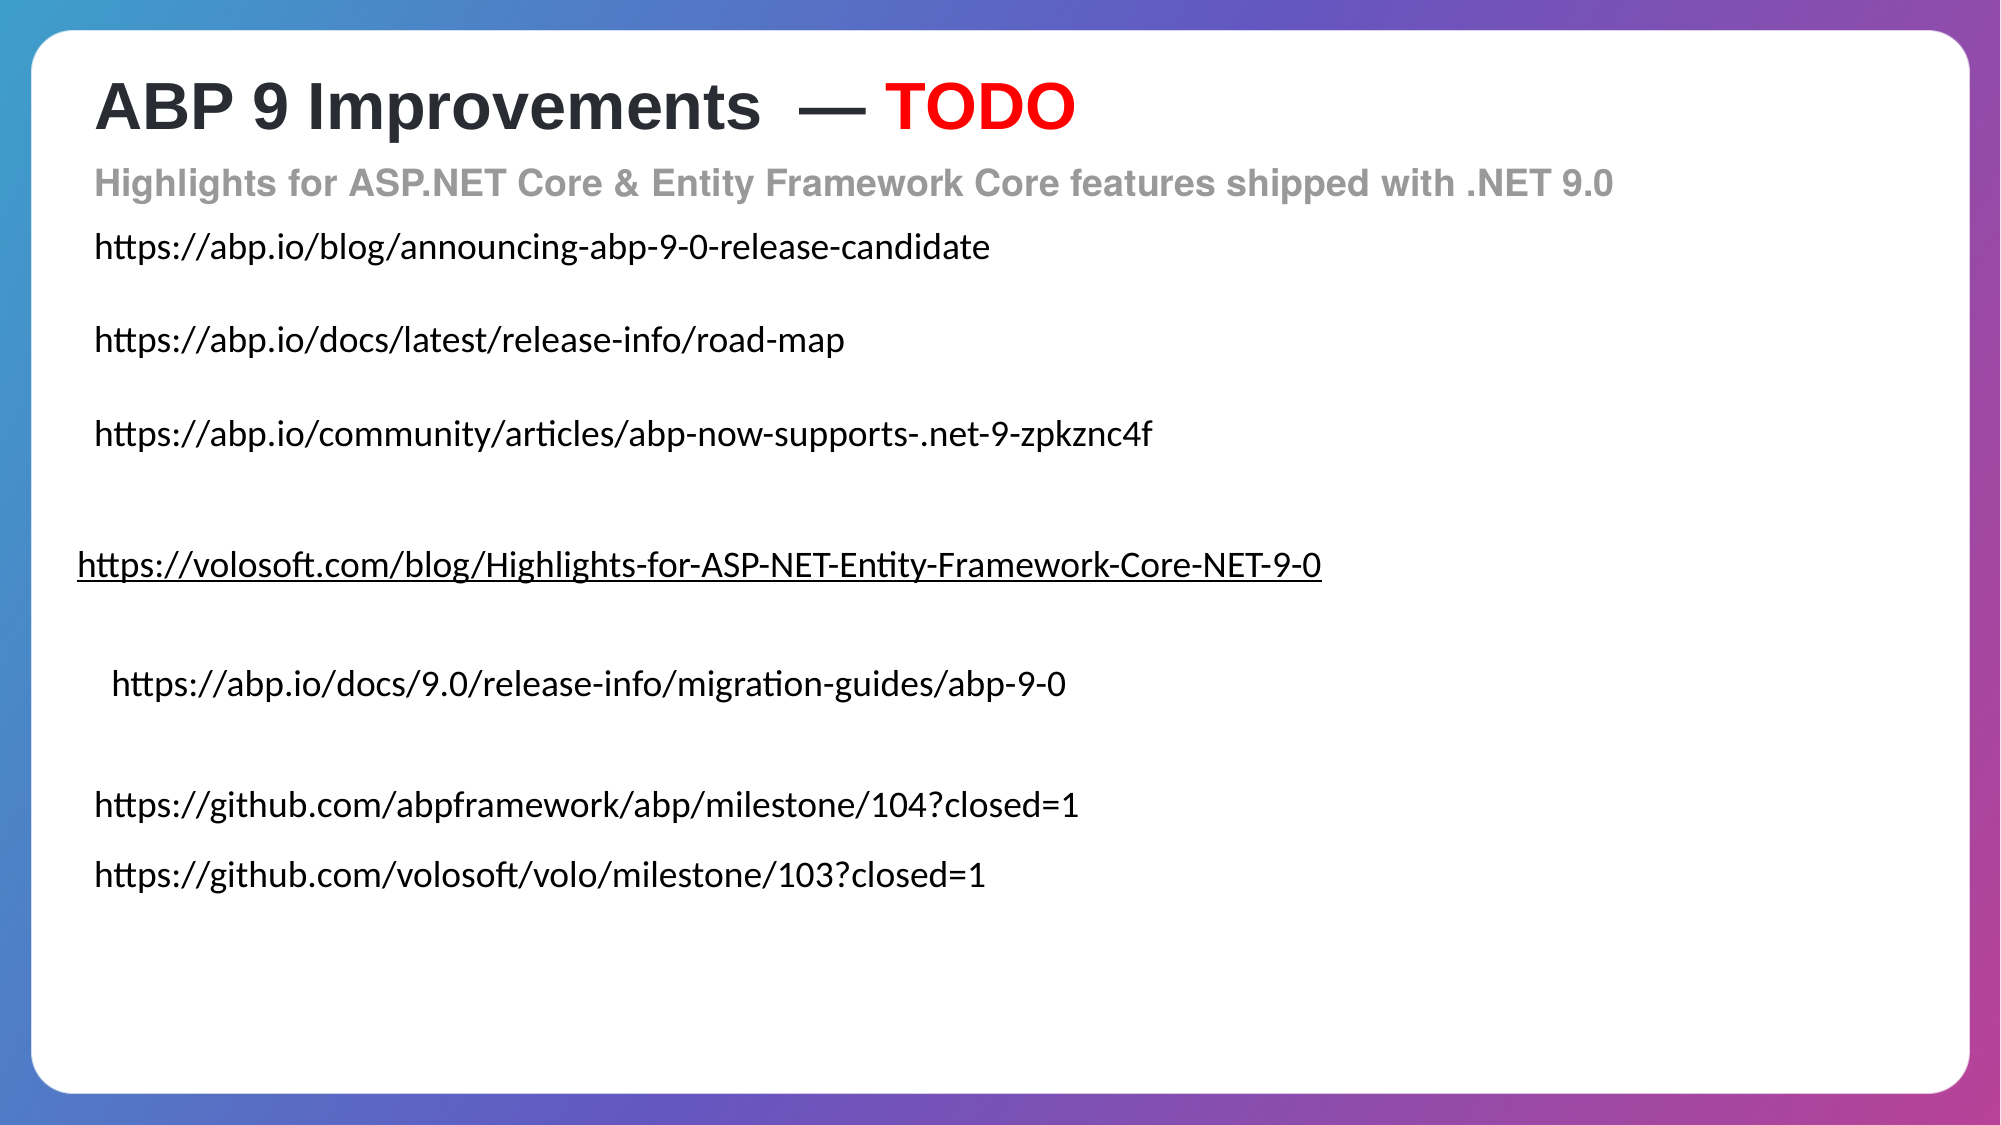

ABP 9 Improvements  — TODO
Highlights for ASP.NET Core & Entity Framework Core features shipped with .NET 9.0
https://abp.io/blog/announcing-abp-9-0-release-candidate
https://abp.io/docs/latest/release-info/road-map
https://abp.io/community/articles/abp-now-supports-.net-9-zpkznc4f
https://volosoft.com/blog/Highlights-for-ASP-NET-Entity-Framework-Core-NET-9-0
https://abp.io/docs/9.0/release-info/migration-guides/abp-9-0
https://github.com/abpframework/abp/milestone/104?closed=1
https://github.com/volosoft/volo/milestone/103?closed=1